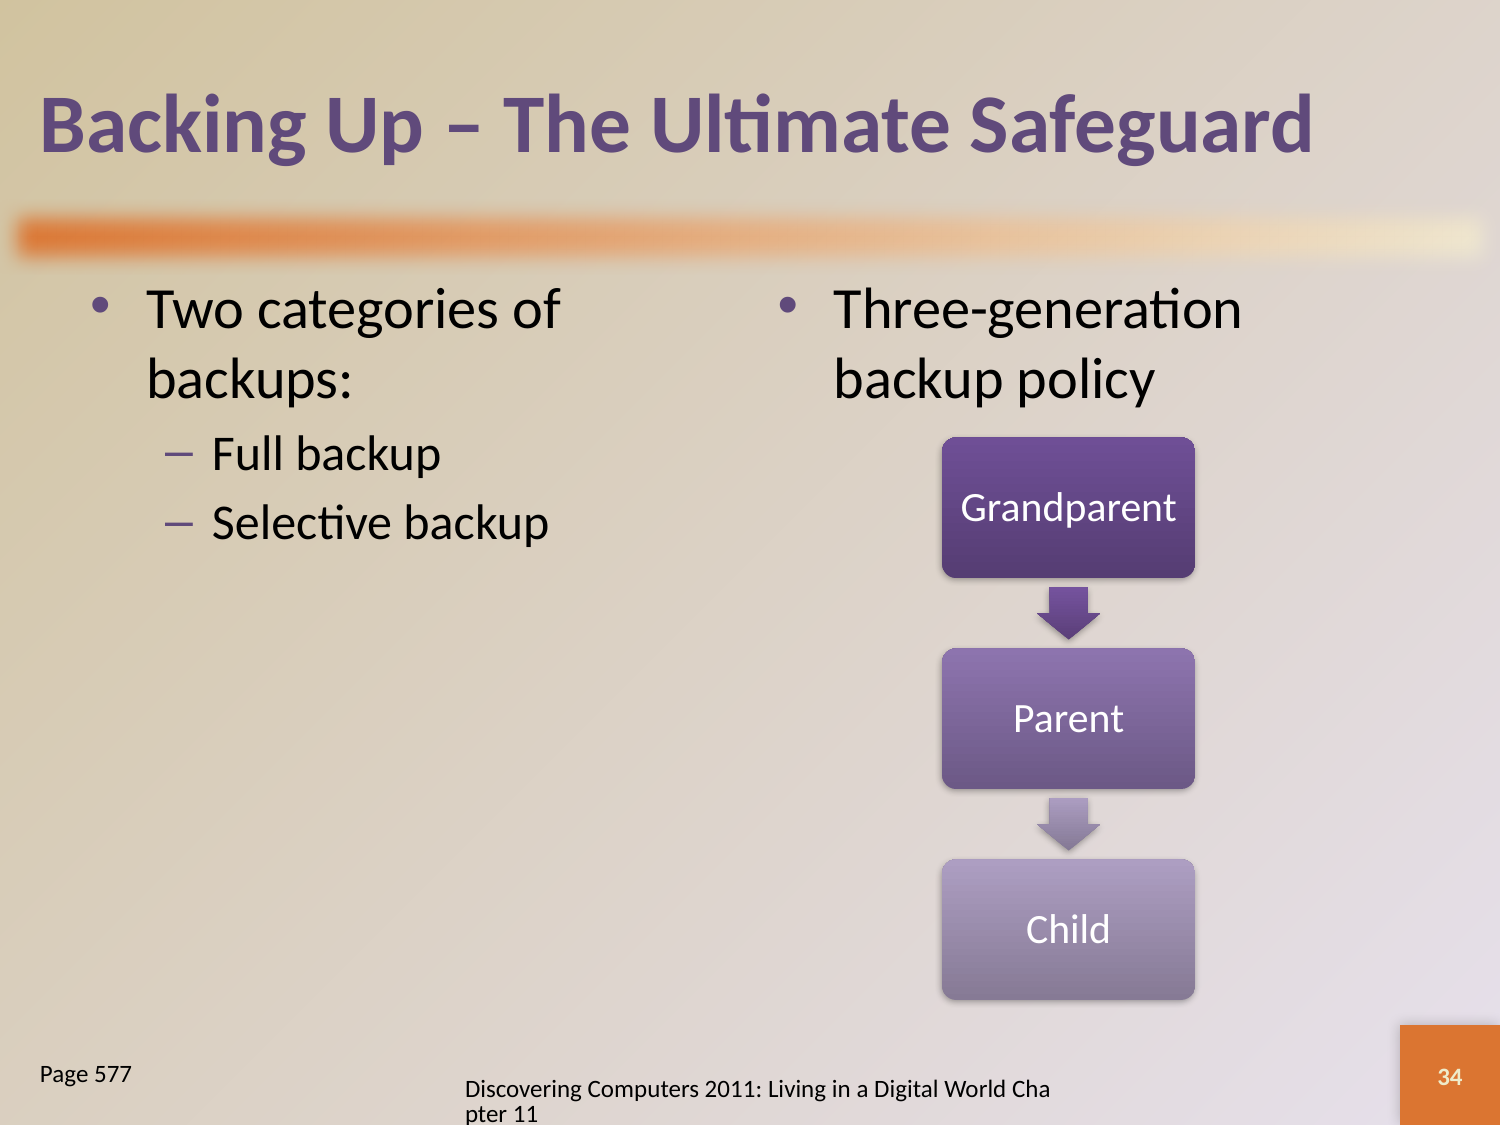

# Backing Up – The Ultimate Safeguard
Two categories of backups:
Full backup
Selective backup
Three-generation backup policy
Grandparent

Parent

Child
34
Page 577
Discovering Computers 2011: Living in a Digital World Chapter 11